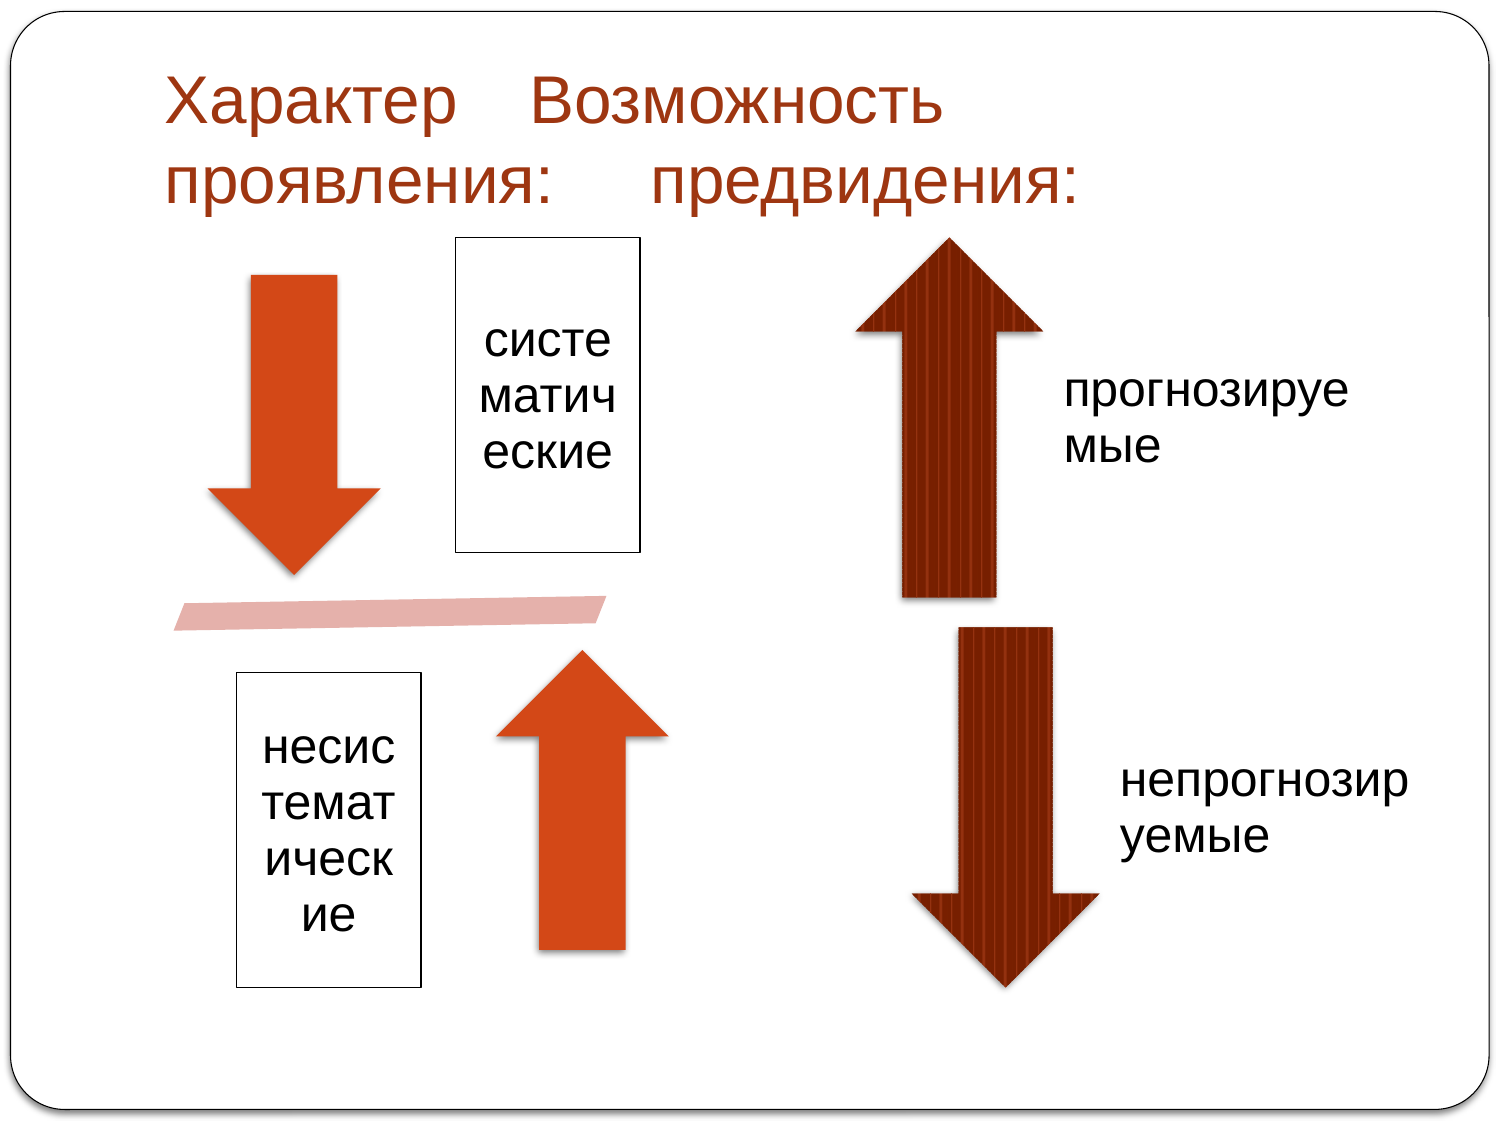

# Характер 			Возможность проявления:			предвидения:
систематические
несистематические
прогнозируемые
непрогнозируемые